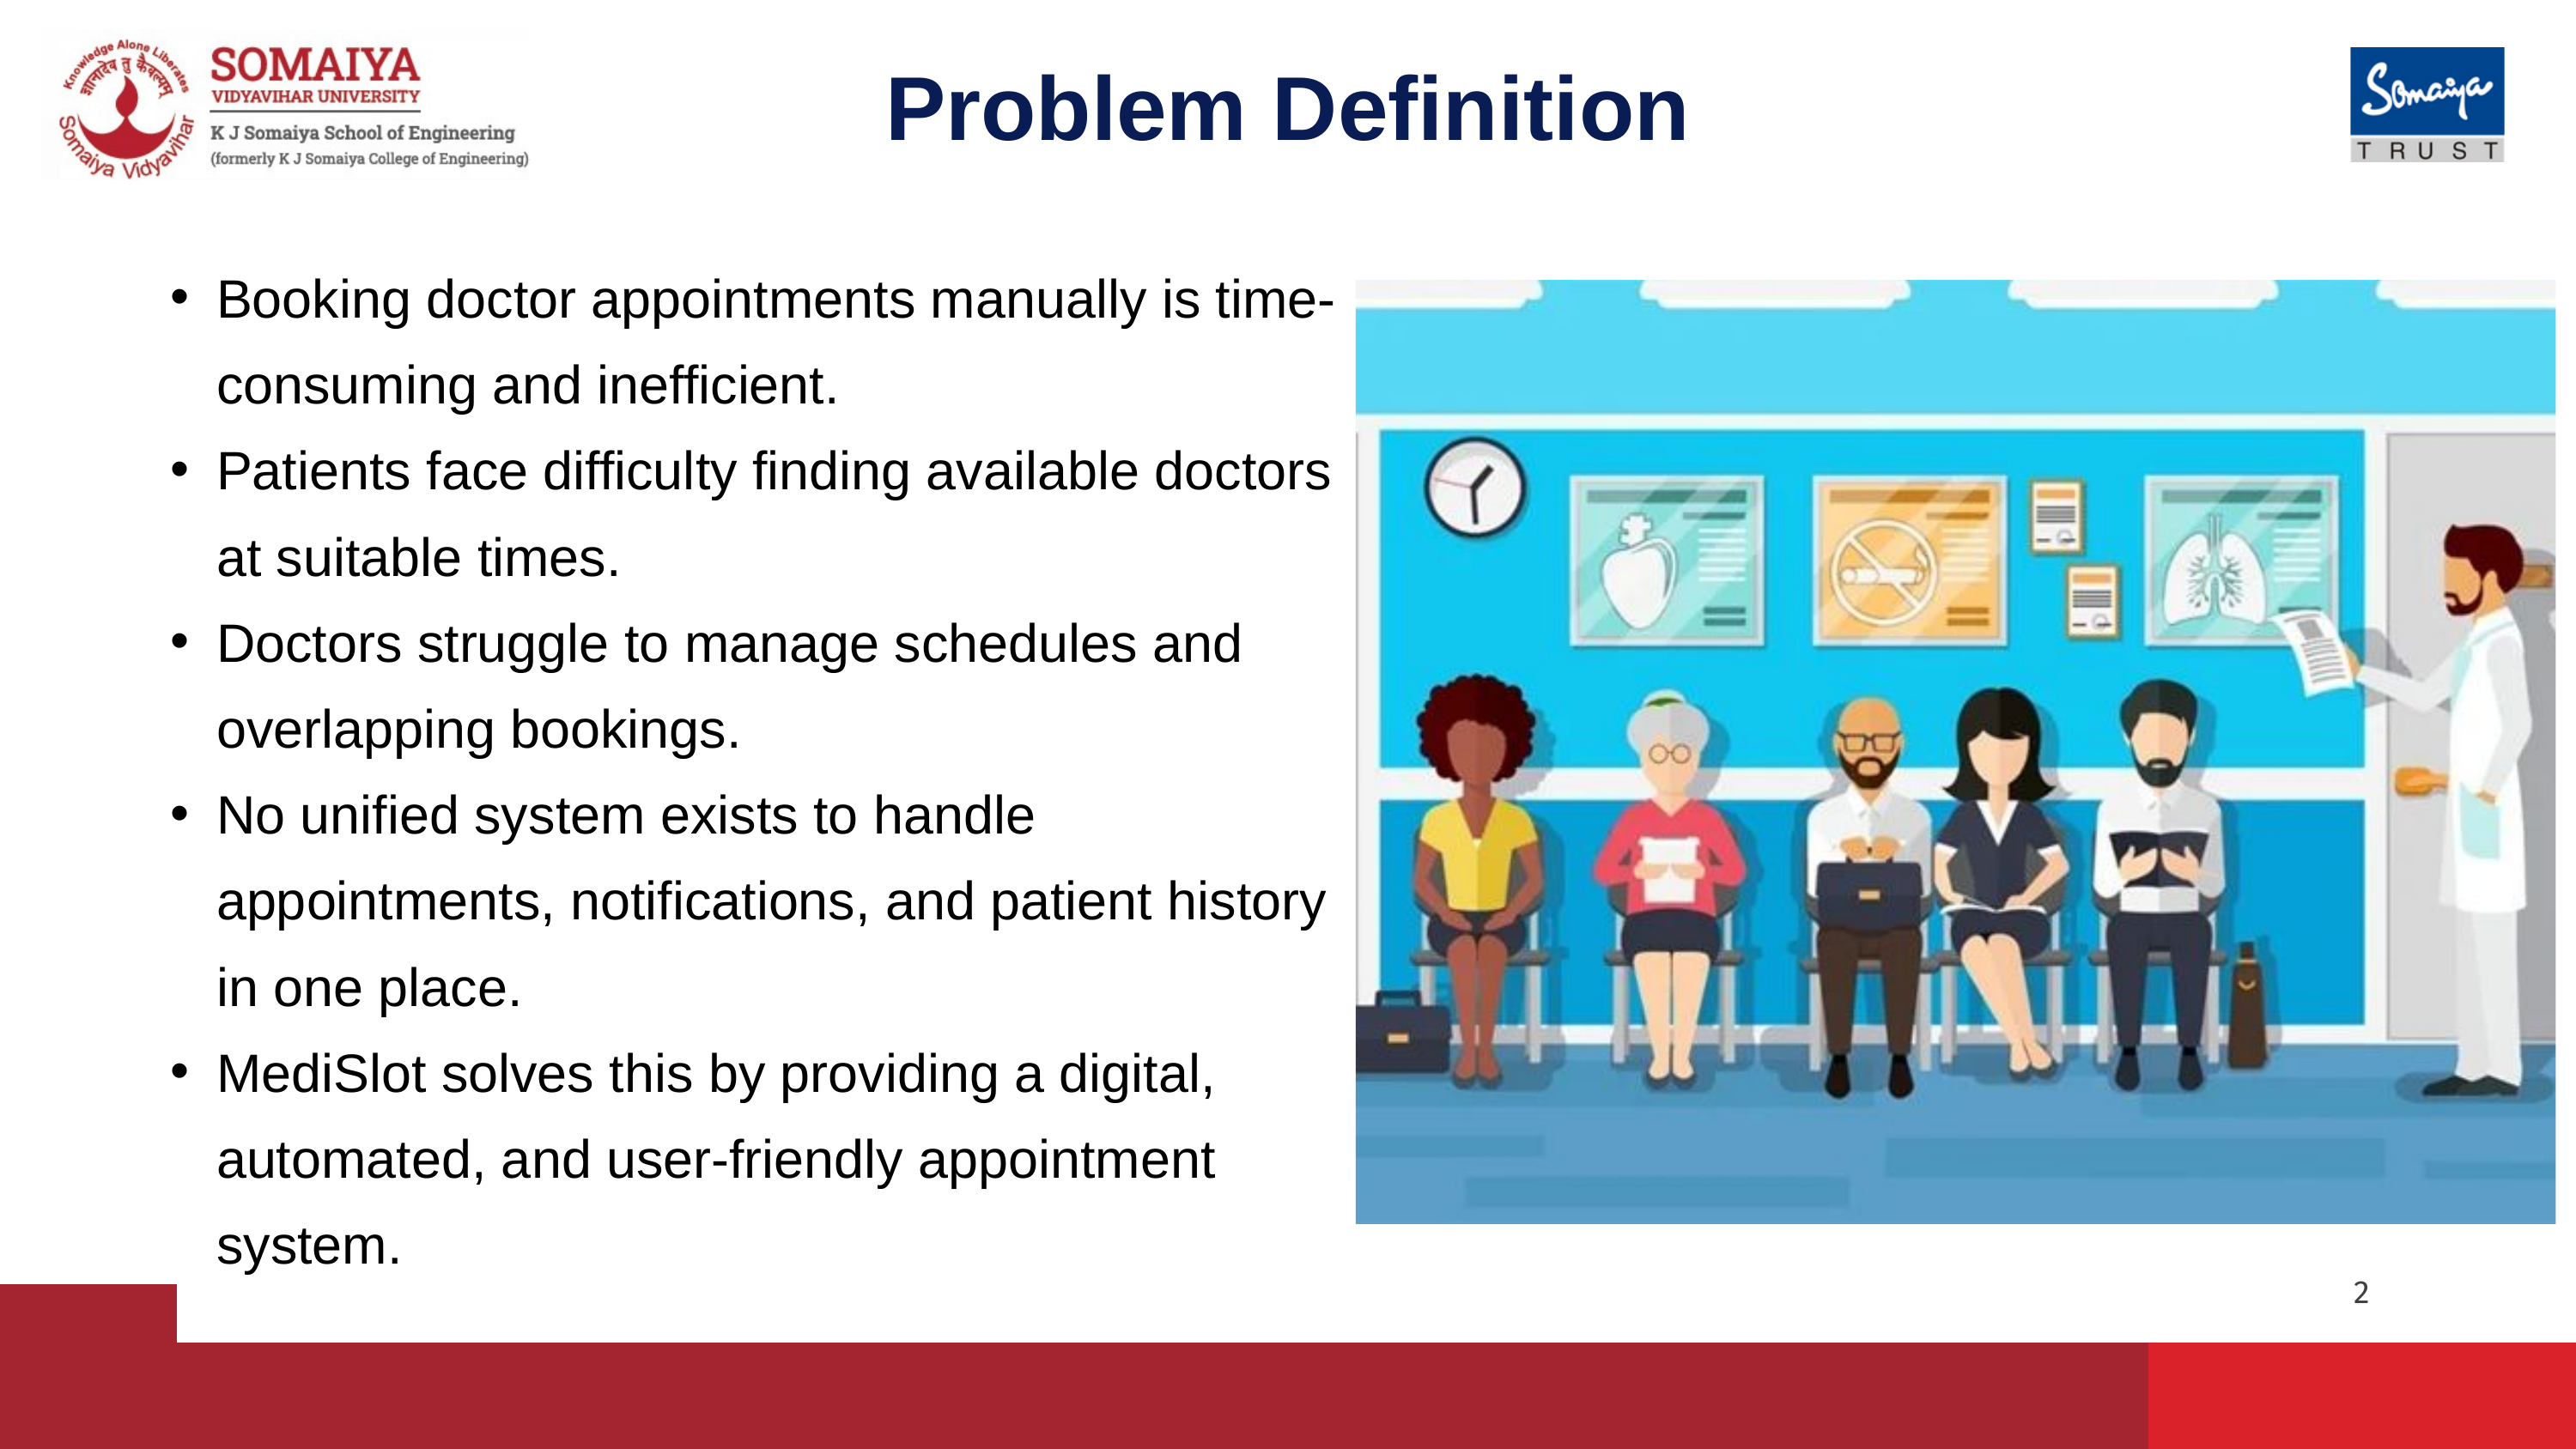

Problem Definition

Booking doctor appointments manually is time-consuming and inefficient.
Patients face difficulty finding available doctors at suitable times.
Doctors struggle to manage schedules and overlapping bookings.
No unified system exists to handle appointments, notifications, and patient history in one place.
MediSlot solves this by providing a digital, automated, and user-friendly appointment system.

2